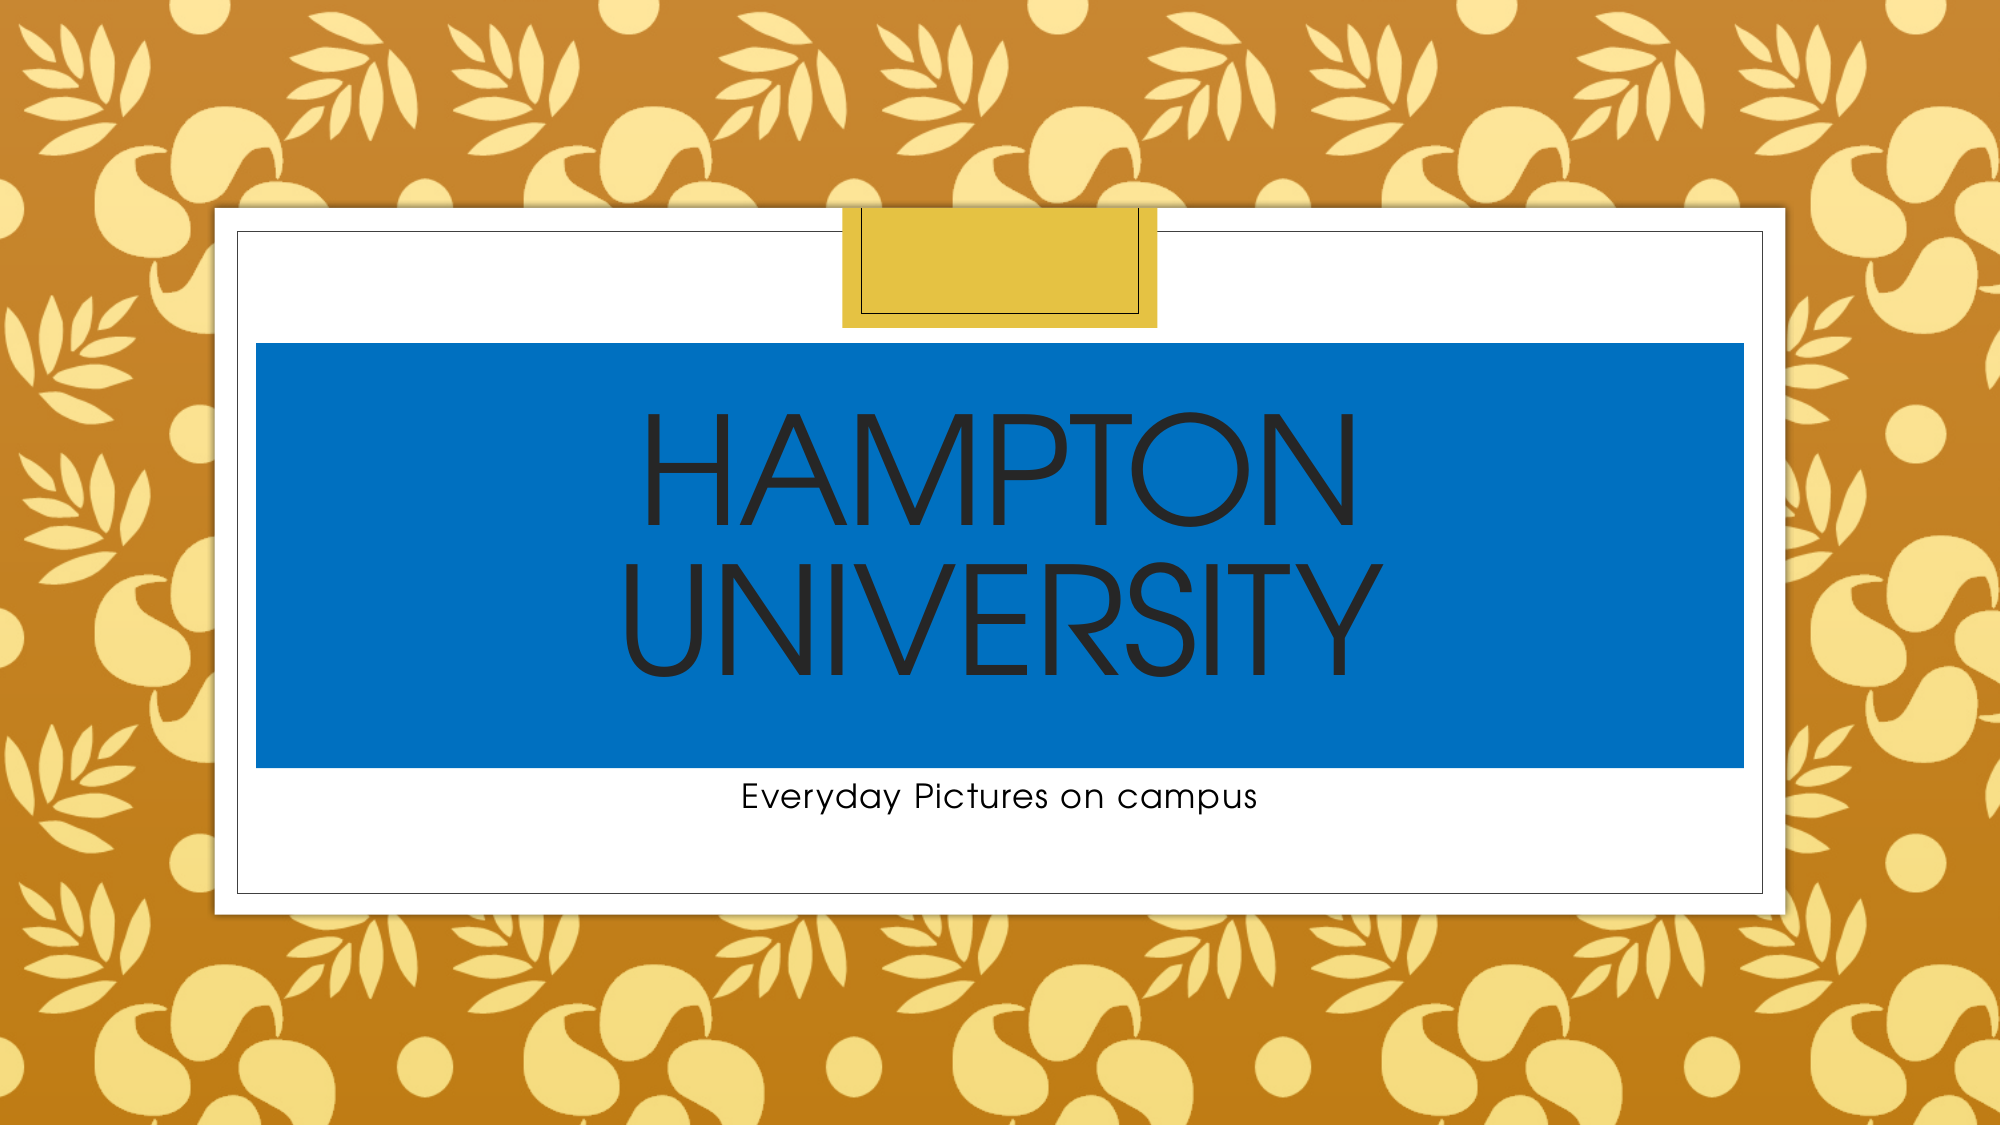

# Hampton University
Everyday Pictures on campus